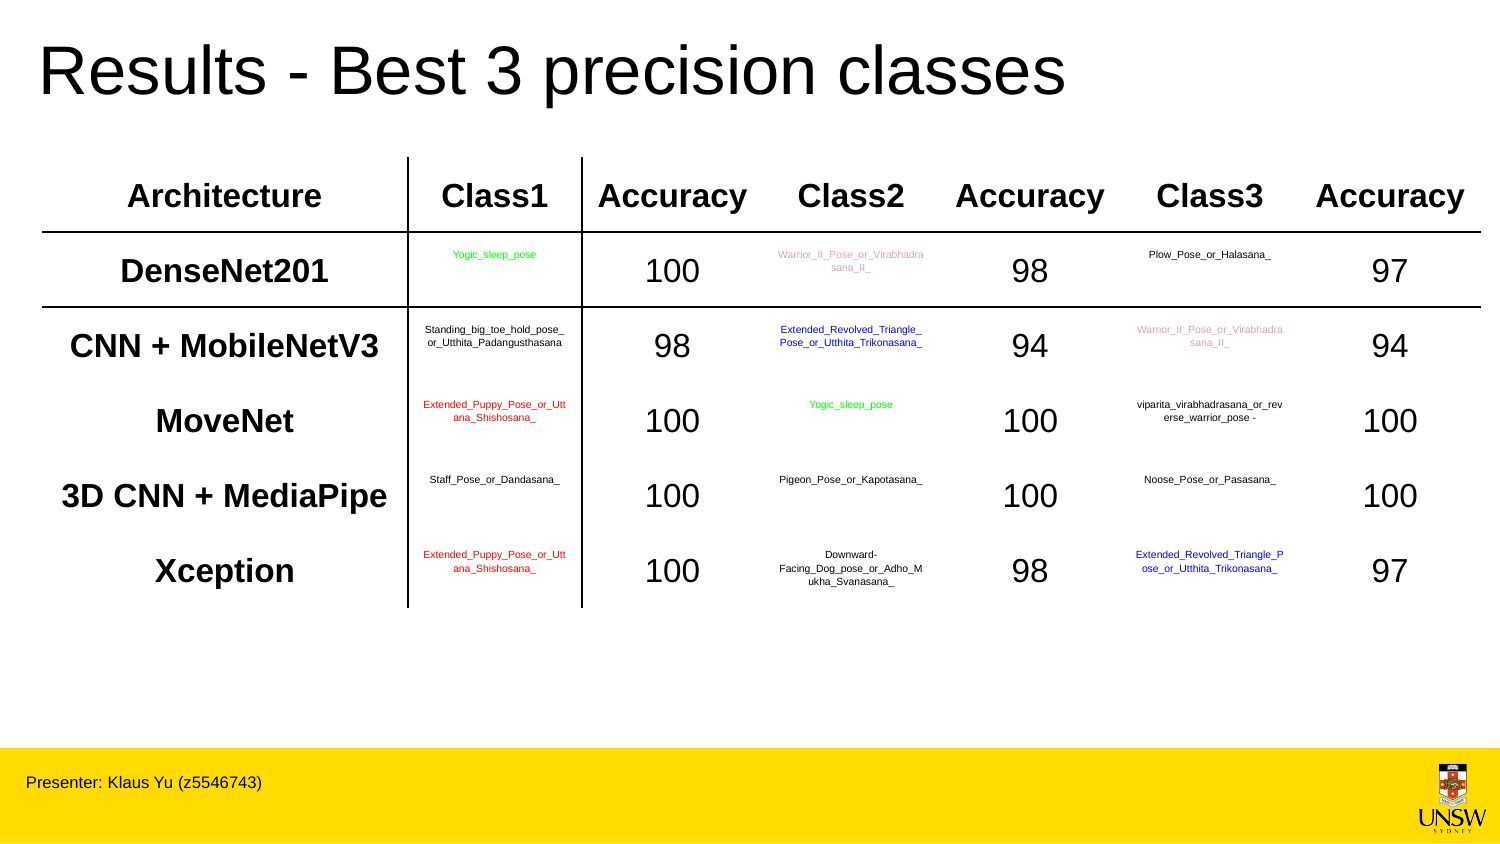

# Results - Best 3 precision classes
| Architecture | Class1 | Accuracy | Class2 | Accuracy | Class3 | Accuracy |
| --- | --- | --- | --- | --- | --- | --- |
| DenseNet201 | Yogic\_sleep\_pose | 100 | Warrior\_II\_Pose\_or\_Virabhadrasana\_II\_ | 98 | Plow\_Pose\_or\_Halasana\_ | 97 |
| CNN + MobileNetV3 | Standing\_big\_toe\_hold\_pose\_or\_Utthita\_Padangusthasana | 98 | Extended\_Revolved\_Triangle\_Pose\_or\_Utthita\_Trikonasana\_ | 94 | Warrior\_II\_Pose\_or\_Virabhadrasana\_II\_ | 94 |
| MoveNet | Extended\_Puppy\_Pose\_or\_Uttana\_Shishosana\_ | 100 | Yogic\_sleep\_pose | 100 | viparita\_virabhadrasana\_or\_reverse\_warrior\_pose - | 100 |
| 3D CNN + MediaPipe | Staff\_Pose\_or\_Dandasana\_ | 100 | Pigeon\_Pose\_or\_Kapotasana\_ | 100 | Noose\_Pose\_or\_Pasasana\_ | 100 |
| Xception | Extended\_Puppy\_Pose\_or\_Uttana\_Shishosana\_ | 100 | Downward-Facing\_Dog\_pose\_or\_Adho\_Mukha\_Svanasana\_ | 98 | Extended\_Revolved\_Triangle\_Pose\_or\_Utthita\_Trikonasana\_ | 97 |
Presenter: Klaus Yu (z5546743)